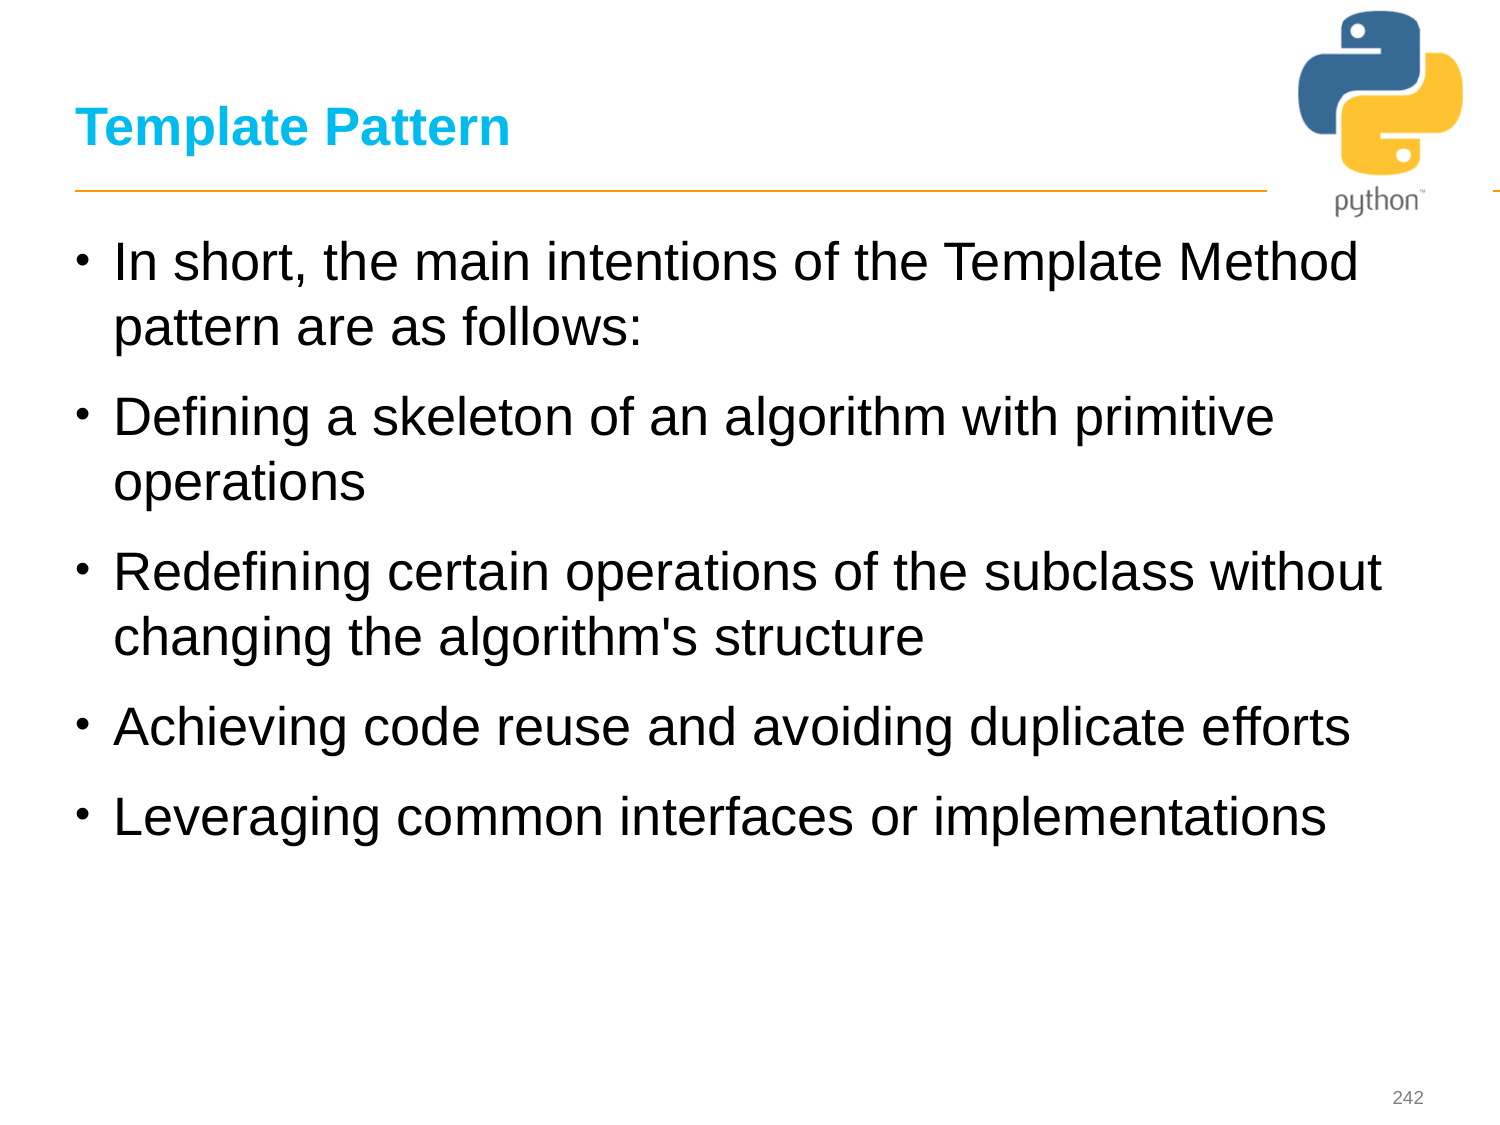

# Template Pattern
In short, the main intentions of the Template Method pattern are as follows:
Defining a skeleton of an algorithm with primitive operations
Redefining certain operations of the subclass without changing the algorithm's structure
Achieving code reuse and avoiding duplicate efforts
Leveraging common interfaces or implementations